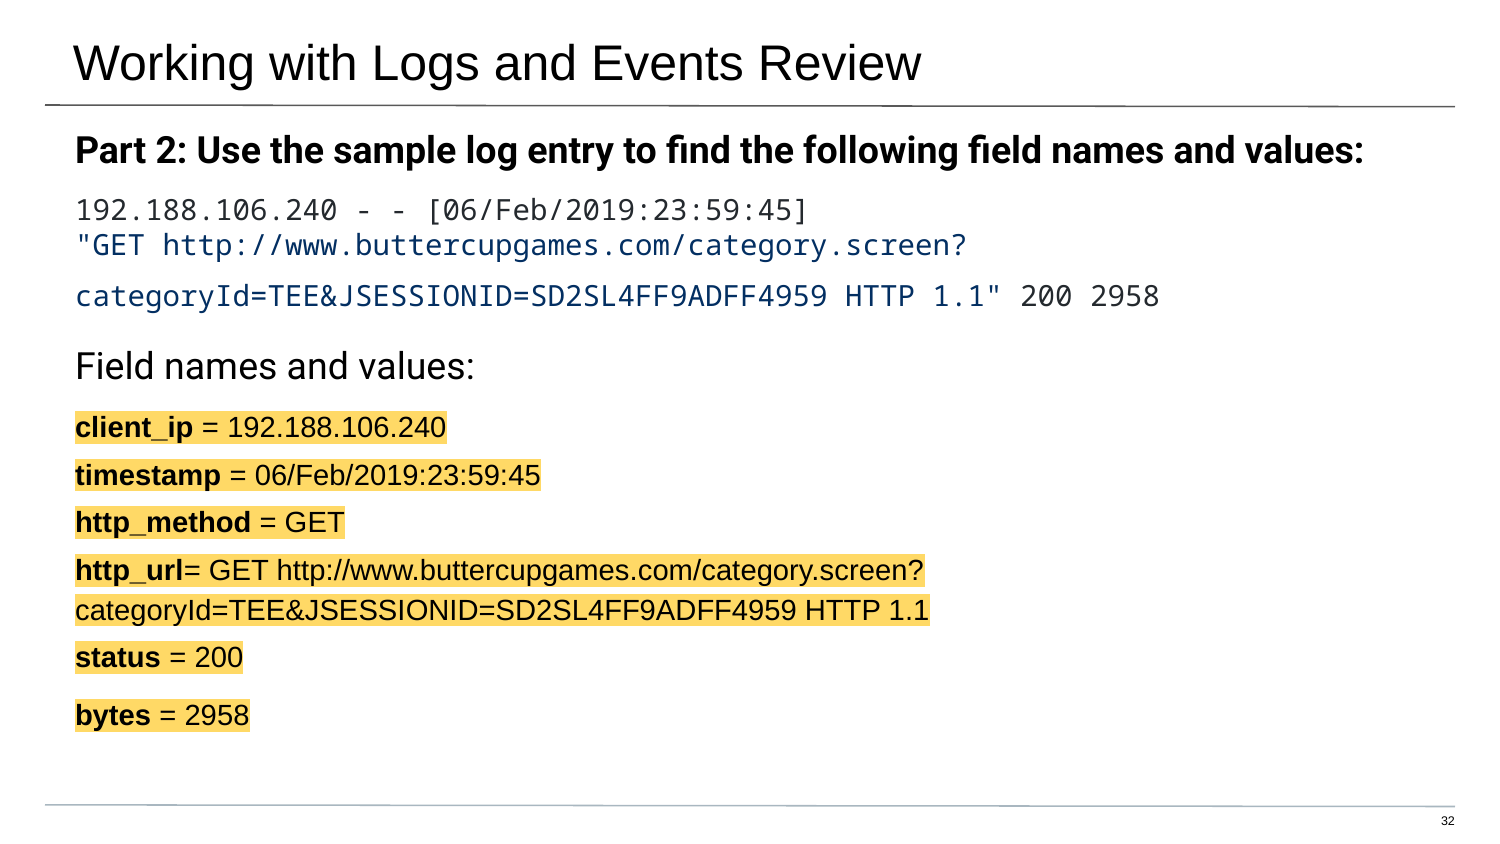

# Working with Logs and Events Review
Part 2: Use the sample log entry to find the following field names and values:
192.188.106.240 - - [06/Feb/2019:23:59:45]
"GET http://www.buttercupgames.com/category.screen?
categoryId=TEE&JSESSIONID=SD2SL4FF9ADFF4959 HTTP 1.1" 200 2958

Field names and values:
client_ip = 192.188.106.240
timestamp = 06/Feb/2019:23:59:45
http_method = GET
http_url= GET http://www.buttercupgames.com/category.screen?categoryId=TEE&JSESSIONID=SD2SL4FF9ADFF4959 HTTP 1.1
status = 200
bytes = 2958

32